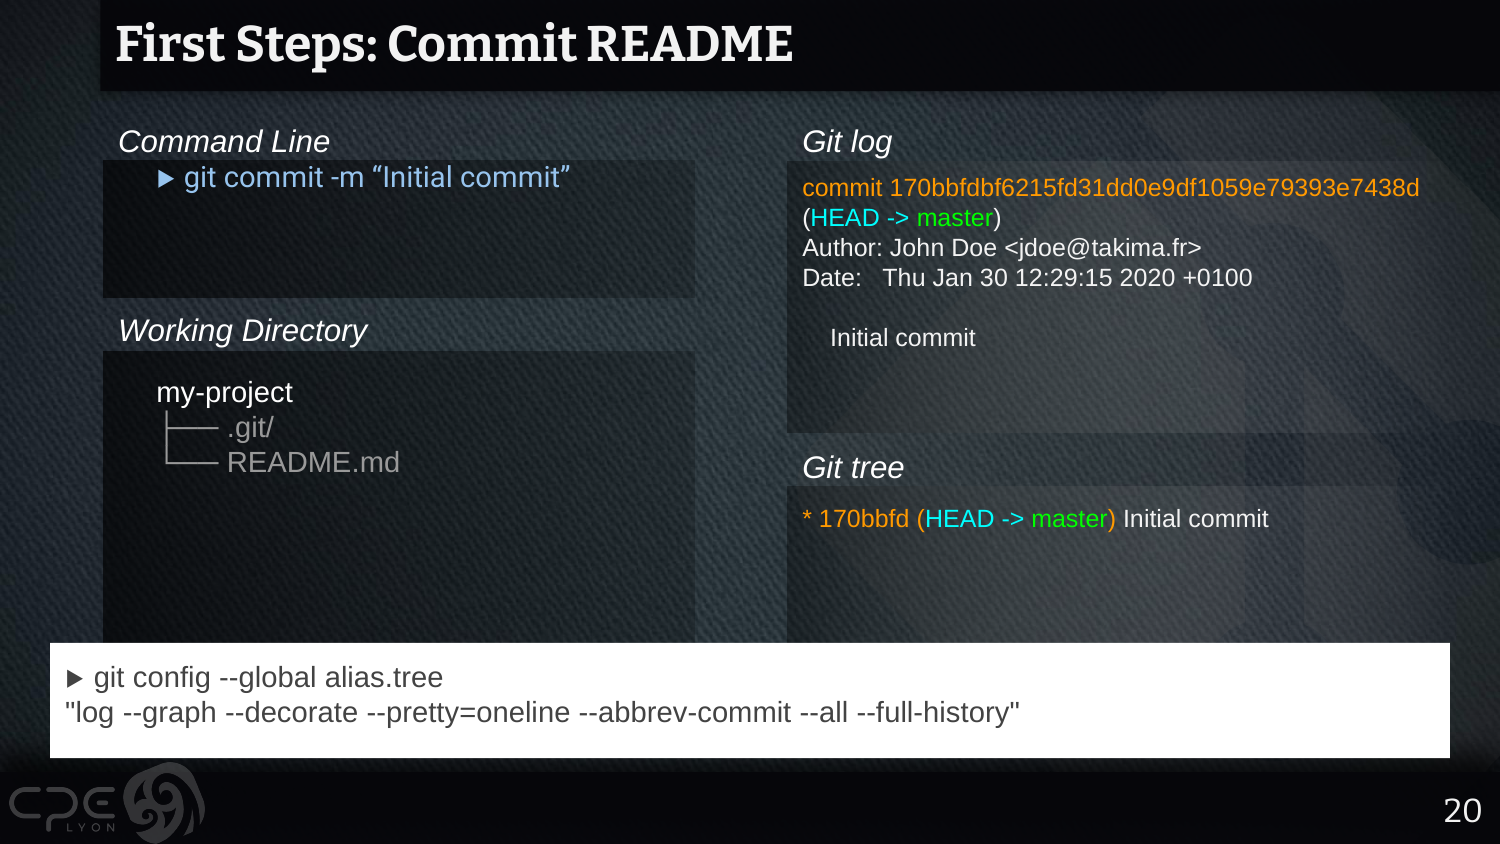

# First Steps: Commit README
Command Line
Git log
⯈ git commit -m “Initial commit”

commit 170bbfdbf6215fd31dd0e9df1059e79393e7438d (HEAD -> master)
Author: John Doe <jdoe@takima.fr>
Date:   Thu Jan 30 12:29:15 2020 +0100

    Initial commit

Working Directory

my-project
├── .git/
└── README.md
Git tree
* 170bbfd (HEAD -> master) Initial commit

⯈ git config --global alias.tree
"log --graph --decorate --pretty=oneline --abbrev-commit --all --full-history"